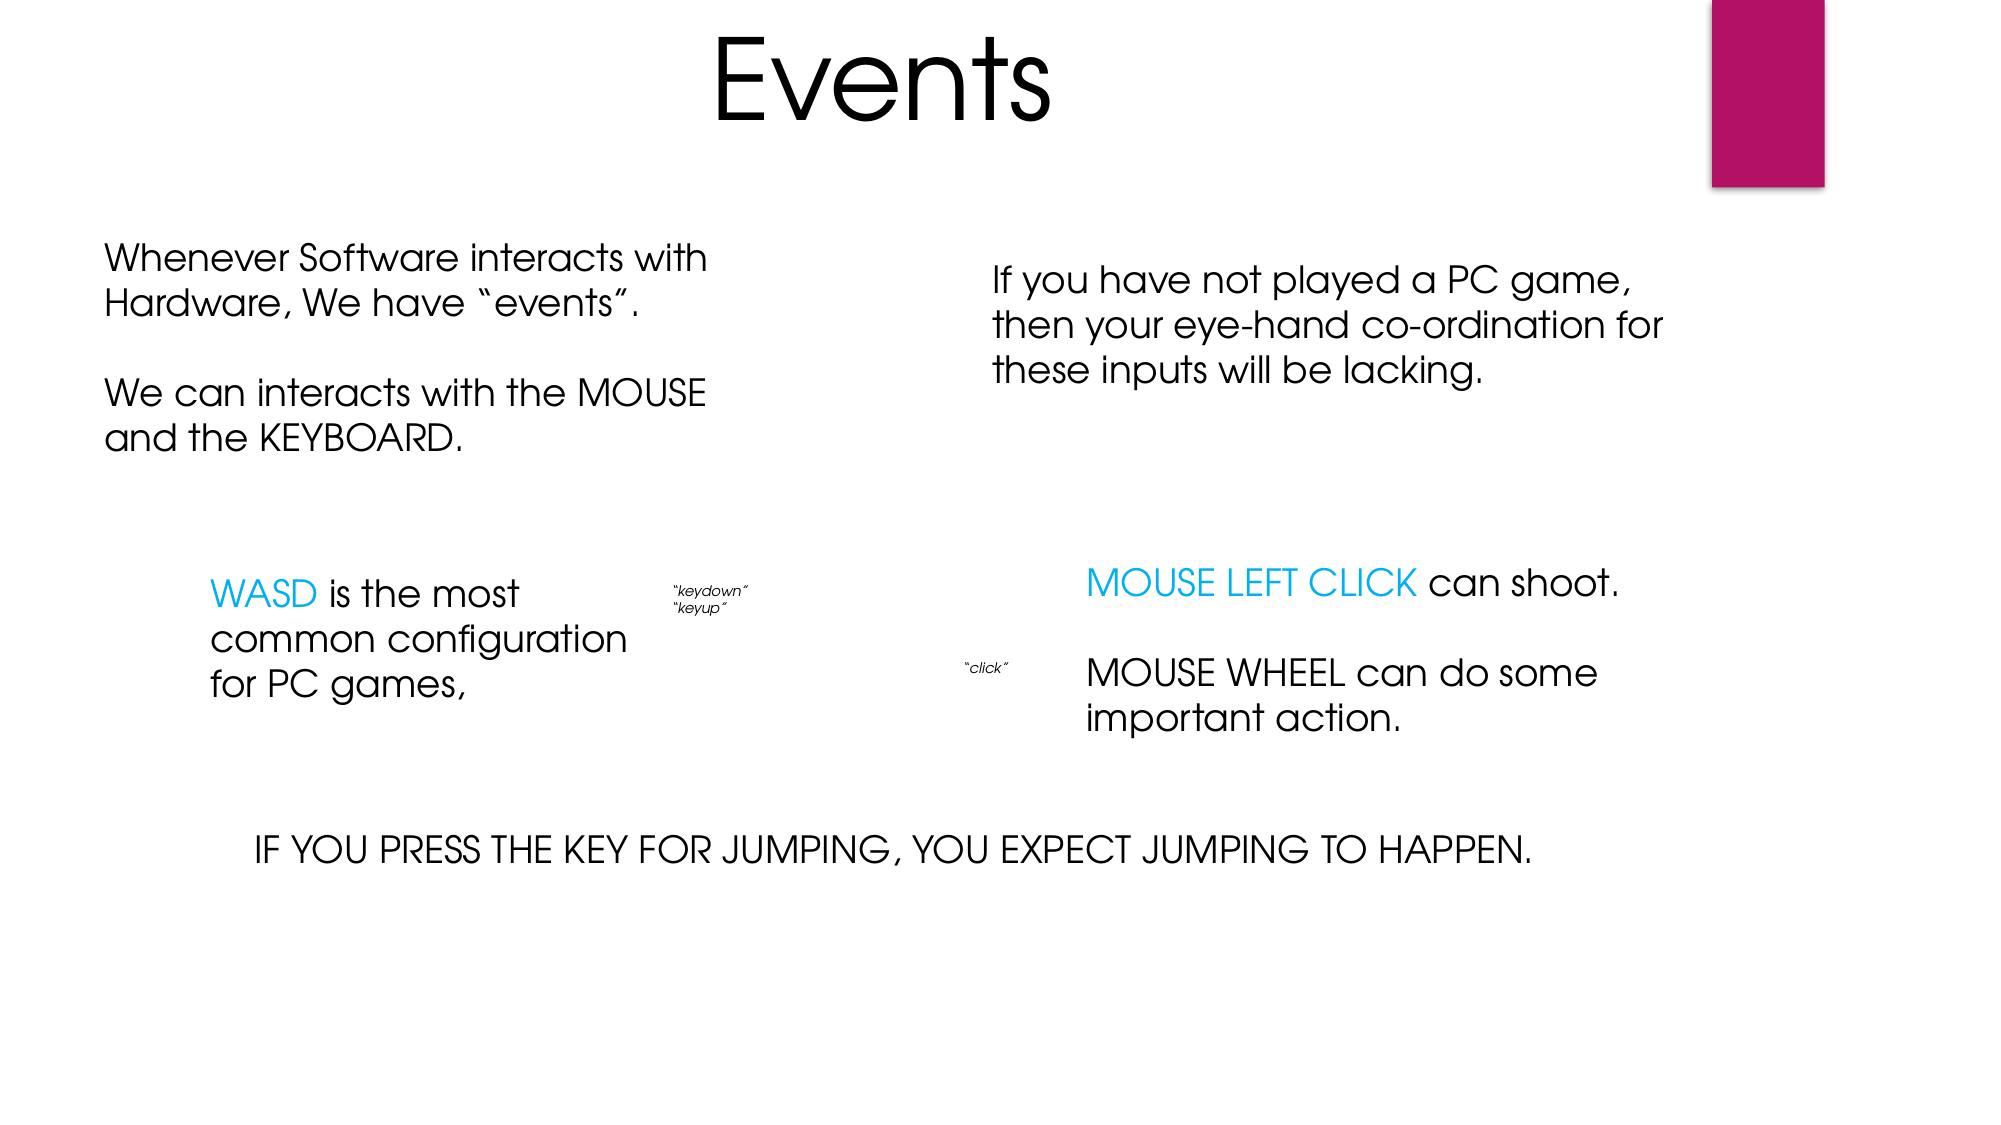

Events
Whenever Software interacts with Hardware, We have “events”.

We can interacts with the MOUSE and the KEYBOARD.
If you have not played a PC game, then your eye-hand co-ordination for these inputs will be lacking.
MOUSE LEFT CLICK can shoot.

MOUSE WHEEL can do some important action.
WASD is the most common configuration for PC games,
“keydown”
“keyup”
“click”
IF YOU PRESS THE KEY FOR JUMPING, YOU EXPECT JUMPING TO HAPPEN.